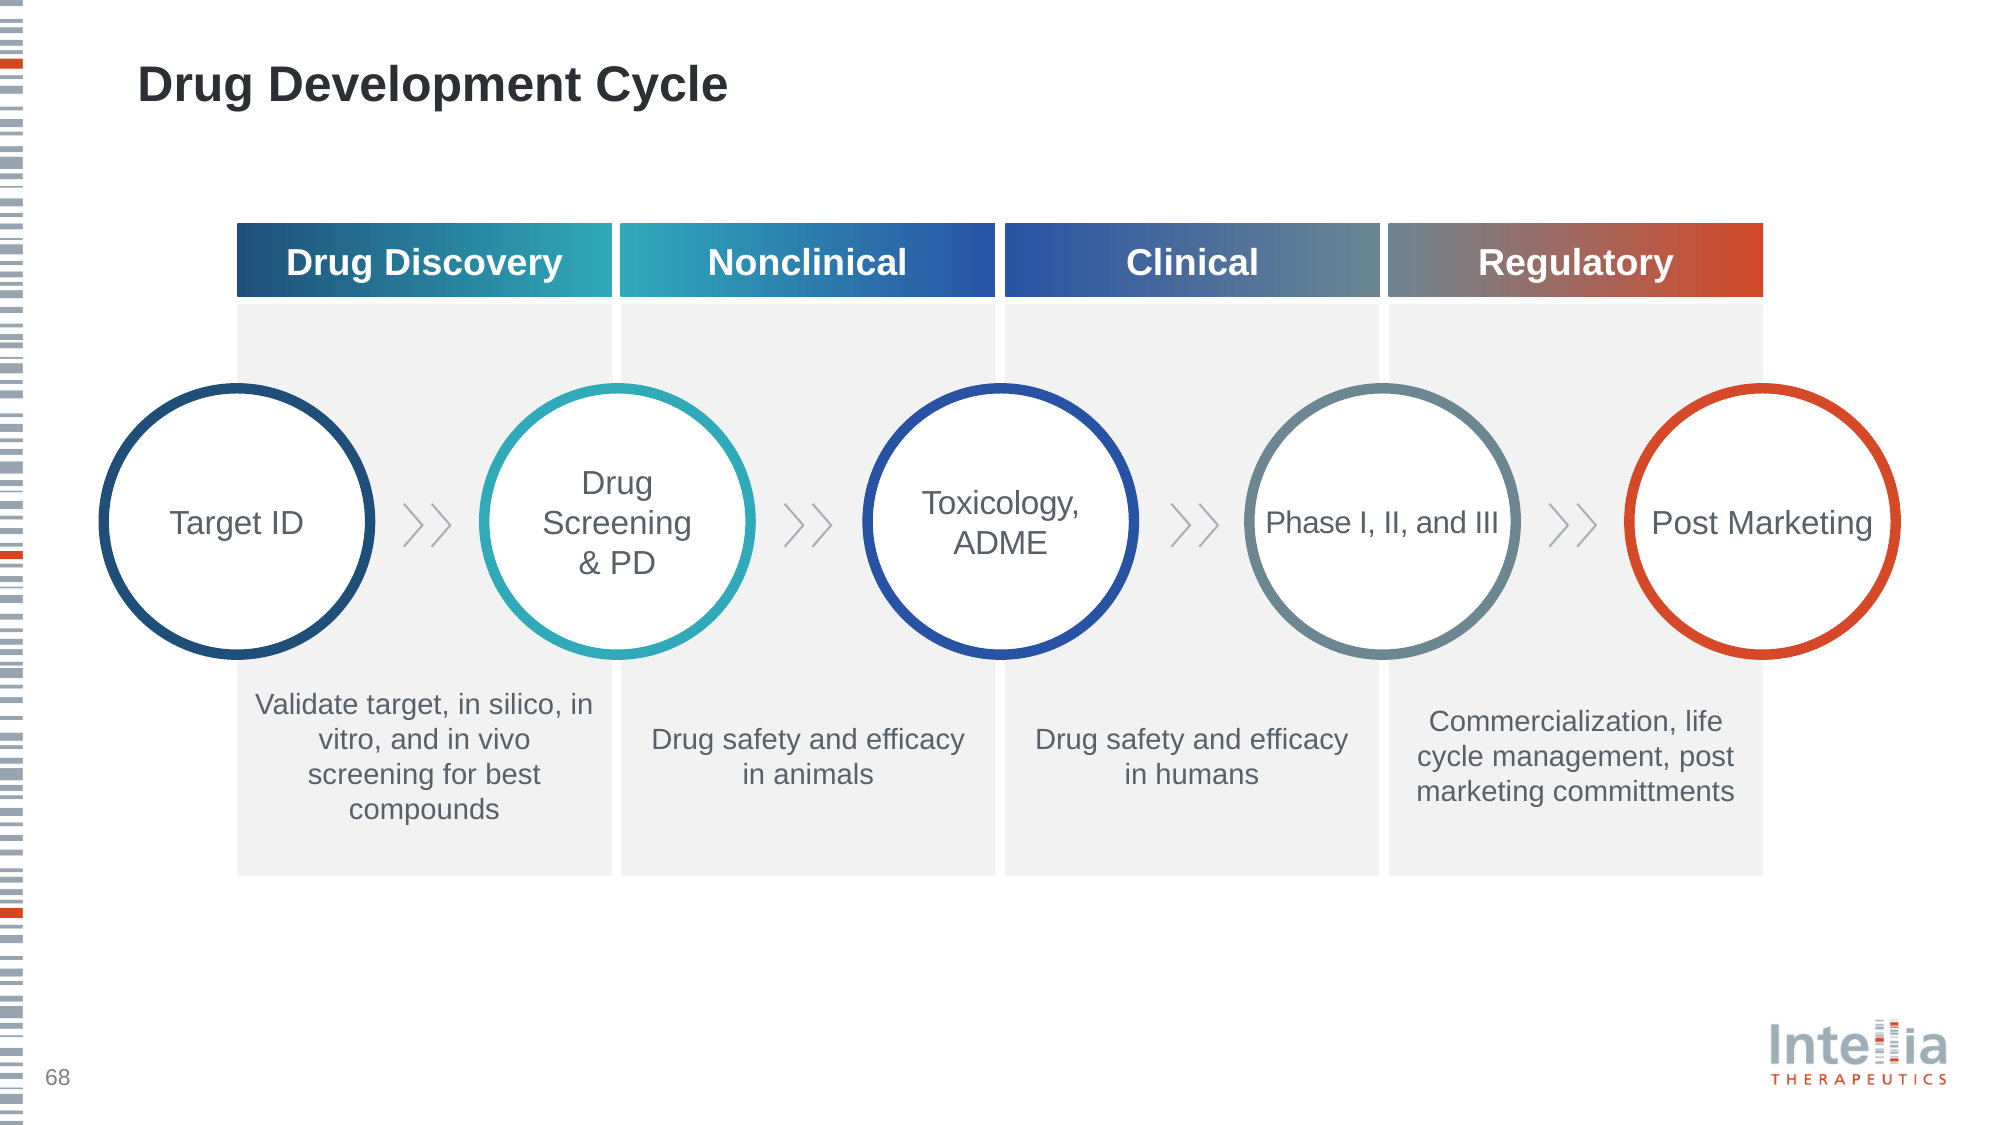

# Drug Development Cycle
Drug Discovery
Validate target, in silico, in vitro, and in vivo screening for best compounds

Nonclinical
Drug safety and efficacy in animals

Clinical
Drug safety and efficacy in humans

Regulatory
Commercialization, life cycle management, post marketing committments

Target ID
Drug Screening & PD
Toxicology, ADME
Phase I, II, and III
Post Marketing